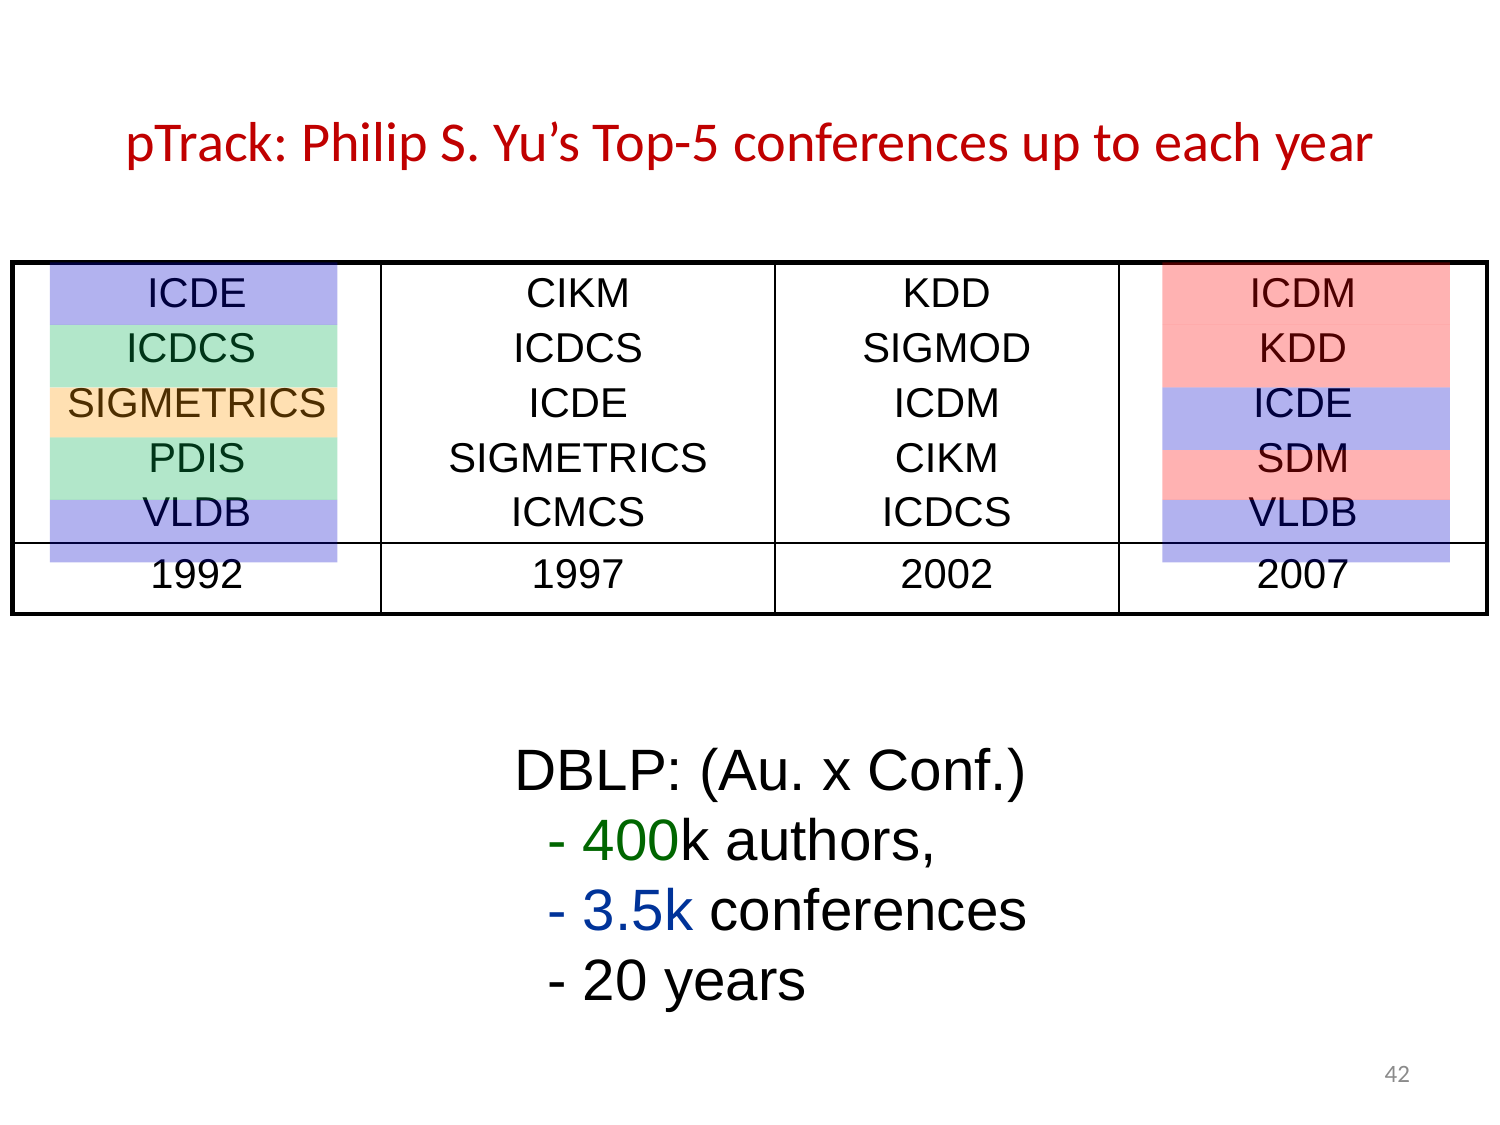

# pTrack: Philip S. Yu’s Top-5 conferences up to each year
| ICDE ICDCS SIGMETRICS PDIS VLDB | CIKM ICDCS ICDE SIGMETRICS ICMCS | KDD SIGMOD ICDM CIKM ICDCS | ICDM KDD ICDE SDM VLDB |
| --- | --- | --- | --- |
| 1992 | 1997 | 2002 | 2007 |

DBLP: (Au. x Conf.)
  - 400k authors,
  - 3.5k conferences
  - 20 years
Databases
Performance
Distributed Sys.
Databases
Data Mining
42